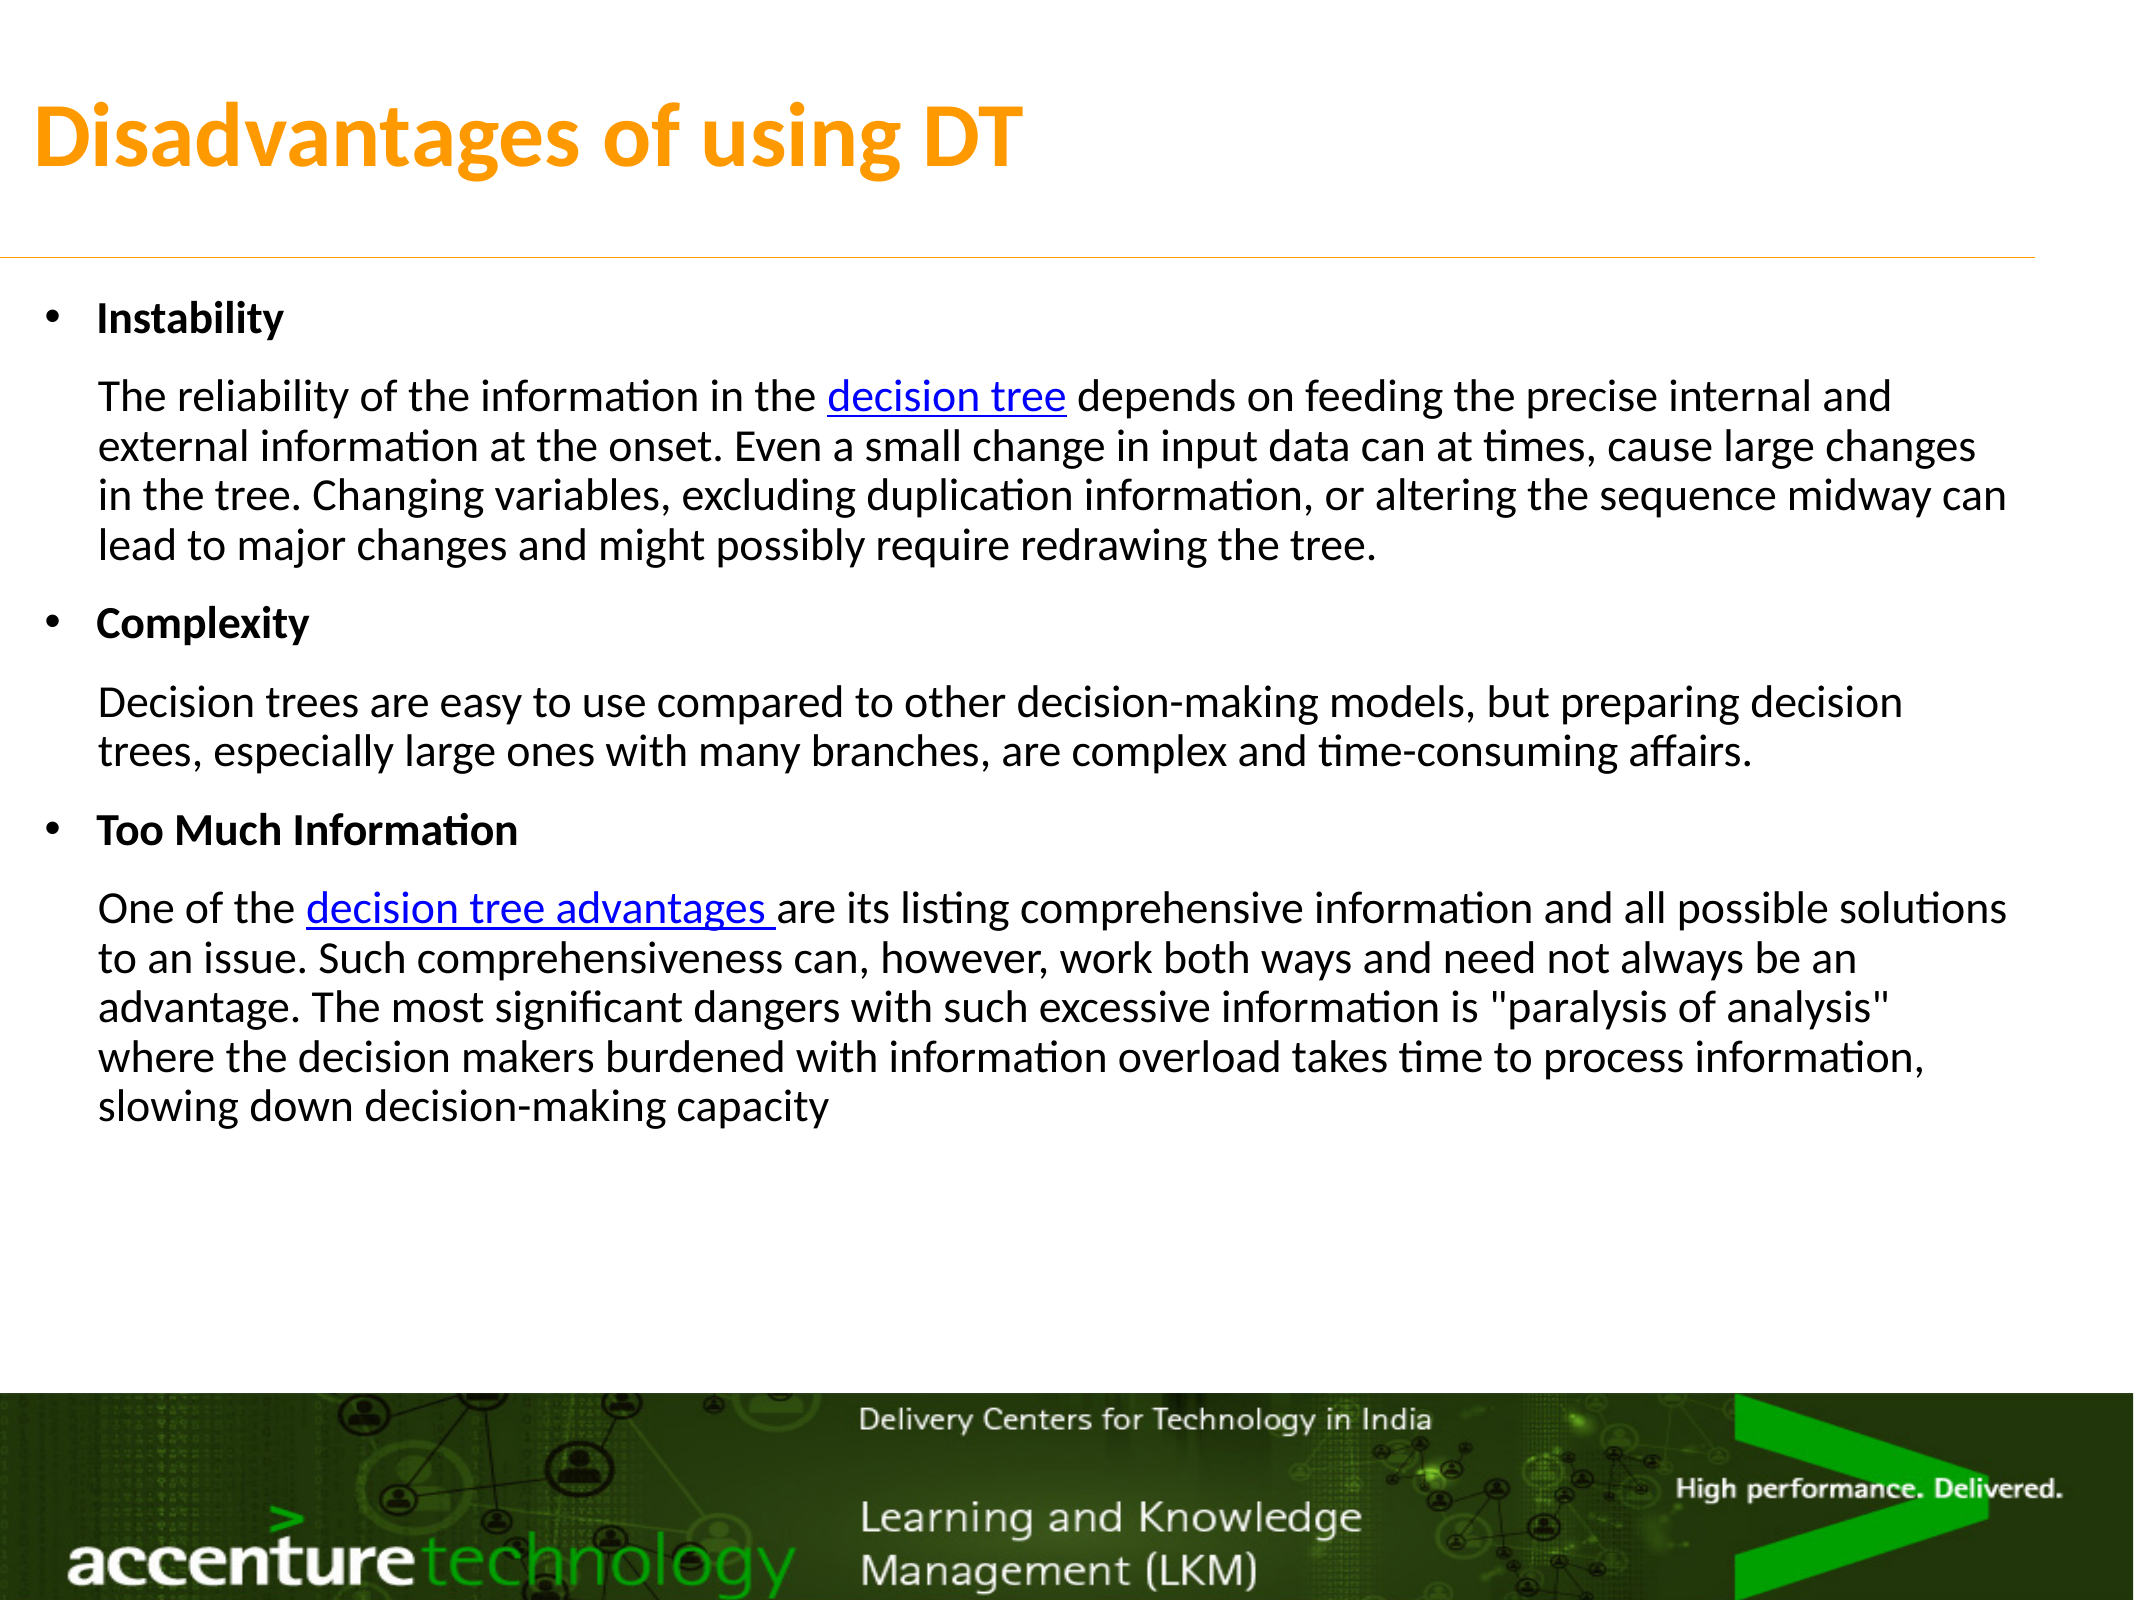

# Disadvantages of using DT
Instability
	The reliability of the information in the decision tree depends on feeding the precise internal and external information at the onset. Even a small change in input data can at times, cause large changes in the tree. Changing variables, excluding duplication information, or altering the sequence midway can lead to major changes and might possibly require redrawing the tree.
Complexity
	Decision trees are easy to use compared to other decision-making models, but preparing decision trees, especially large ones with many branches, are complex and time-consuming affairs.
Too Much Information
	One of the decision tree advantages are its listing comprehensive information and all possible solutions to an issue. Such comprehensiveness can, however, work both ways and need not always be an advantage. The most significant dangers with such excessive information is "paralysis of analysis" where the decision makers burdened with information overload takes time to process information, slowing down decision-making capacity